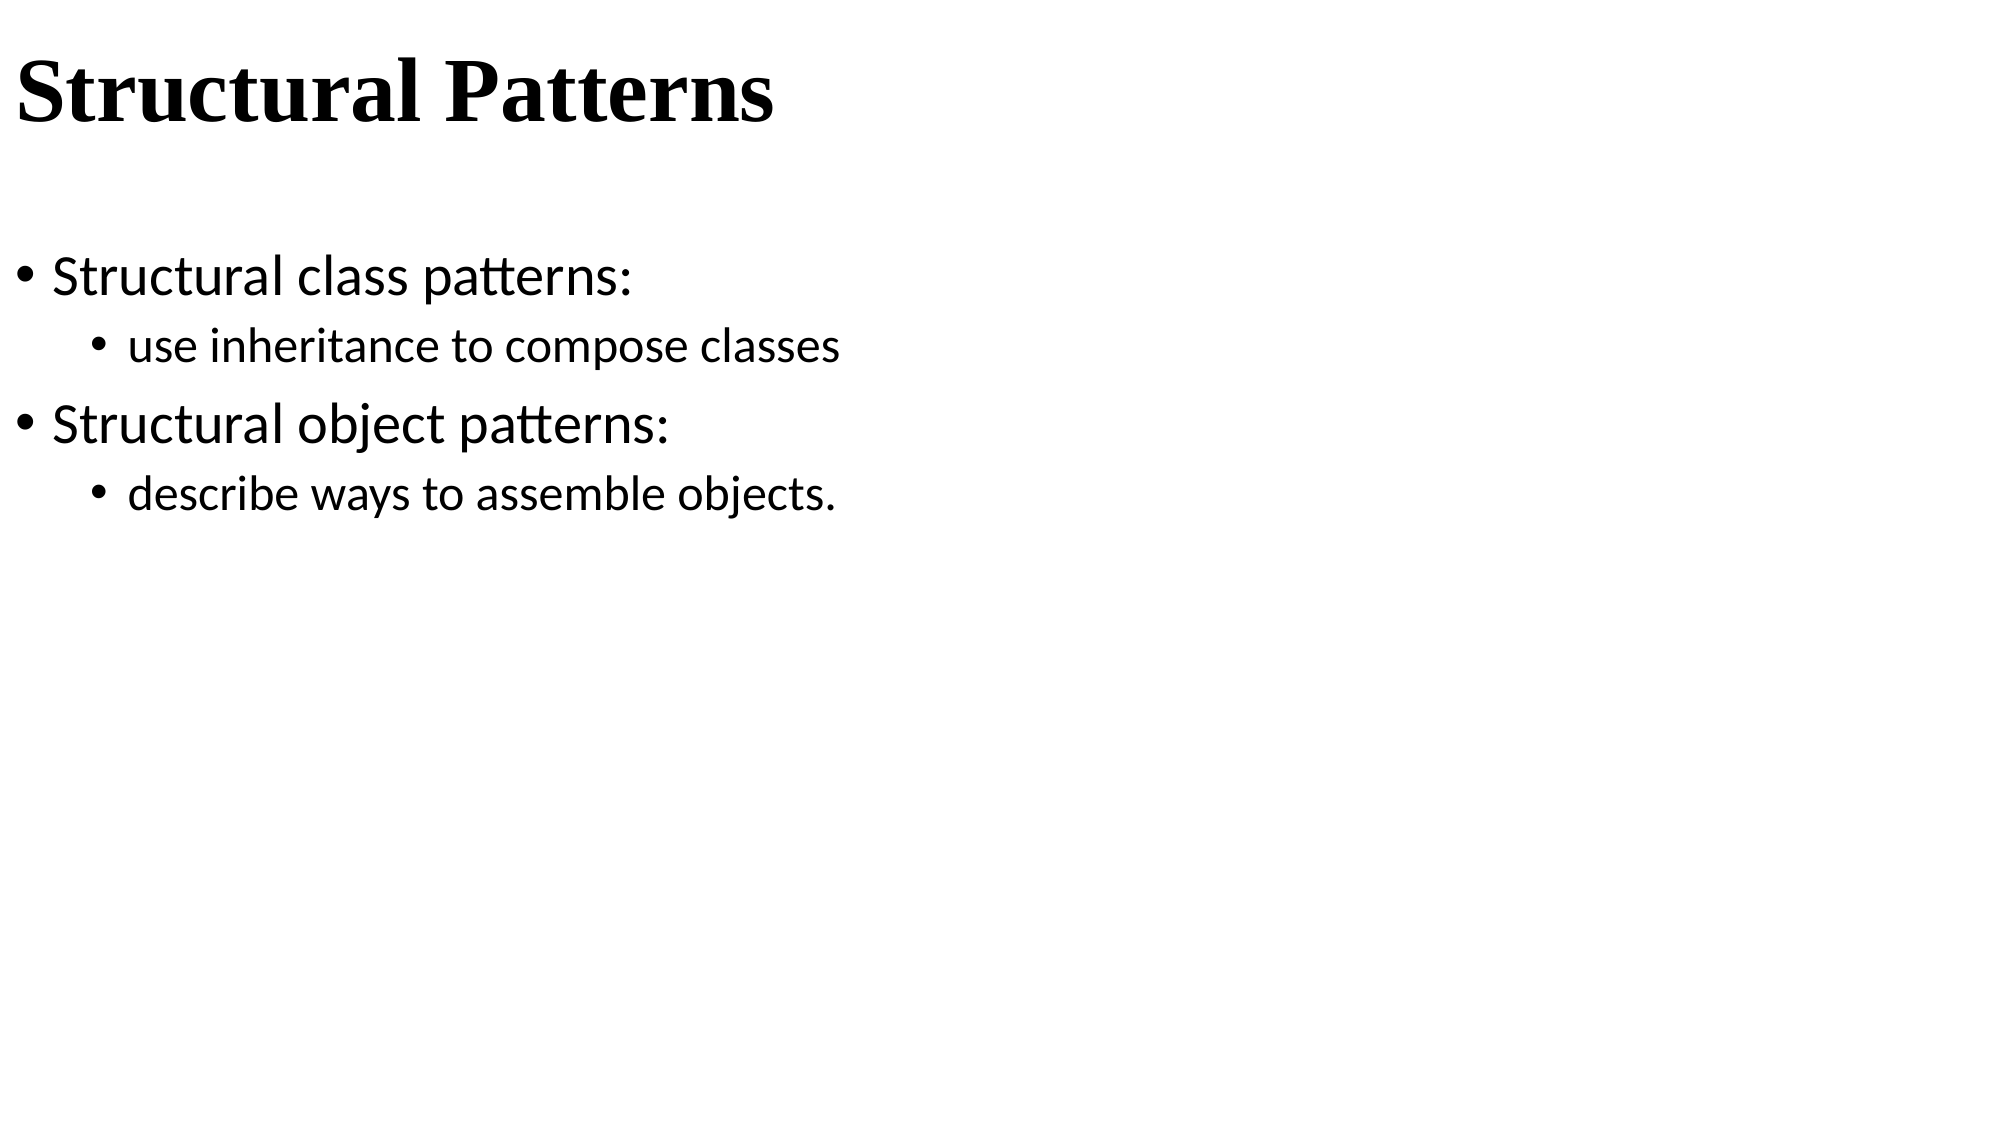

# Structural Patterns
Structural class patterns:
use inheritance to compose classes
Structural object patterns:
describe ways to assemble objects.